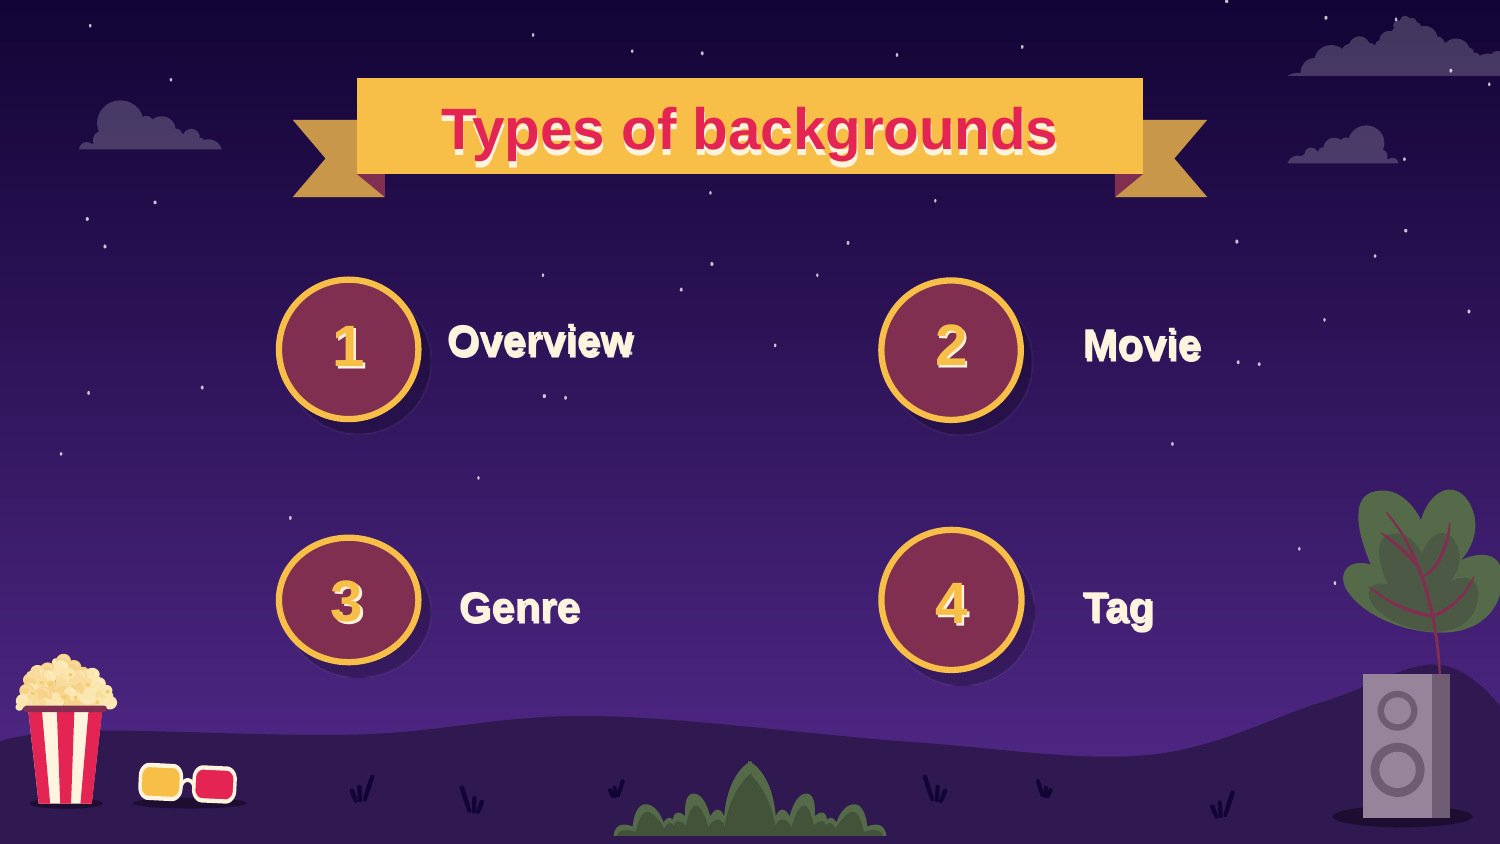

Types of backgrounds

2
1
# Overview
Movie

3
4
Genre
Tag